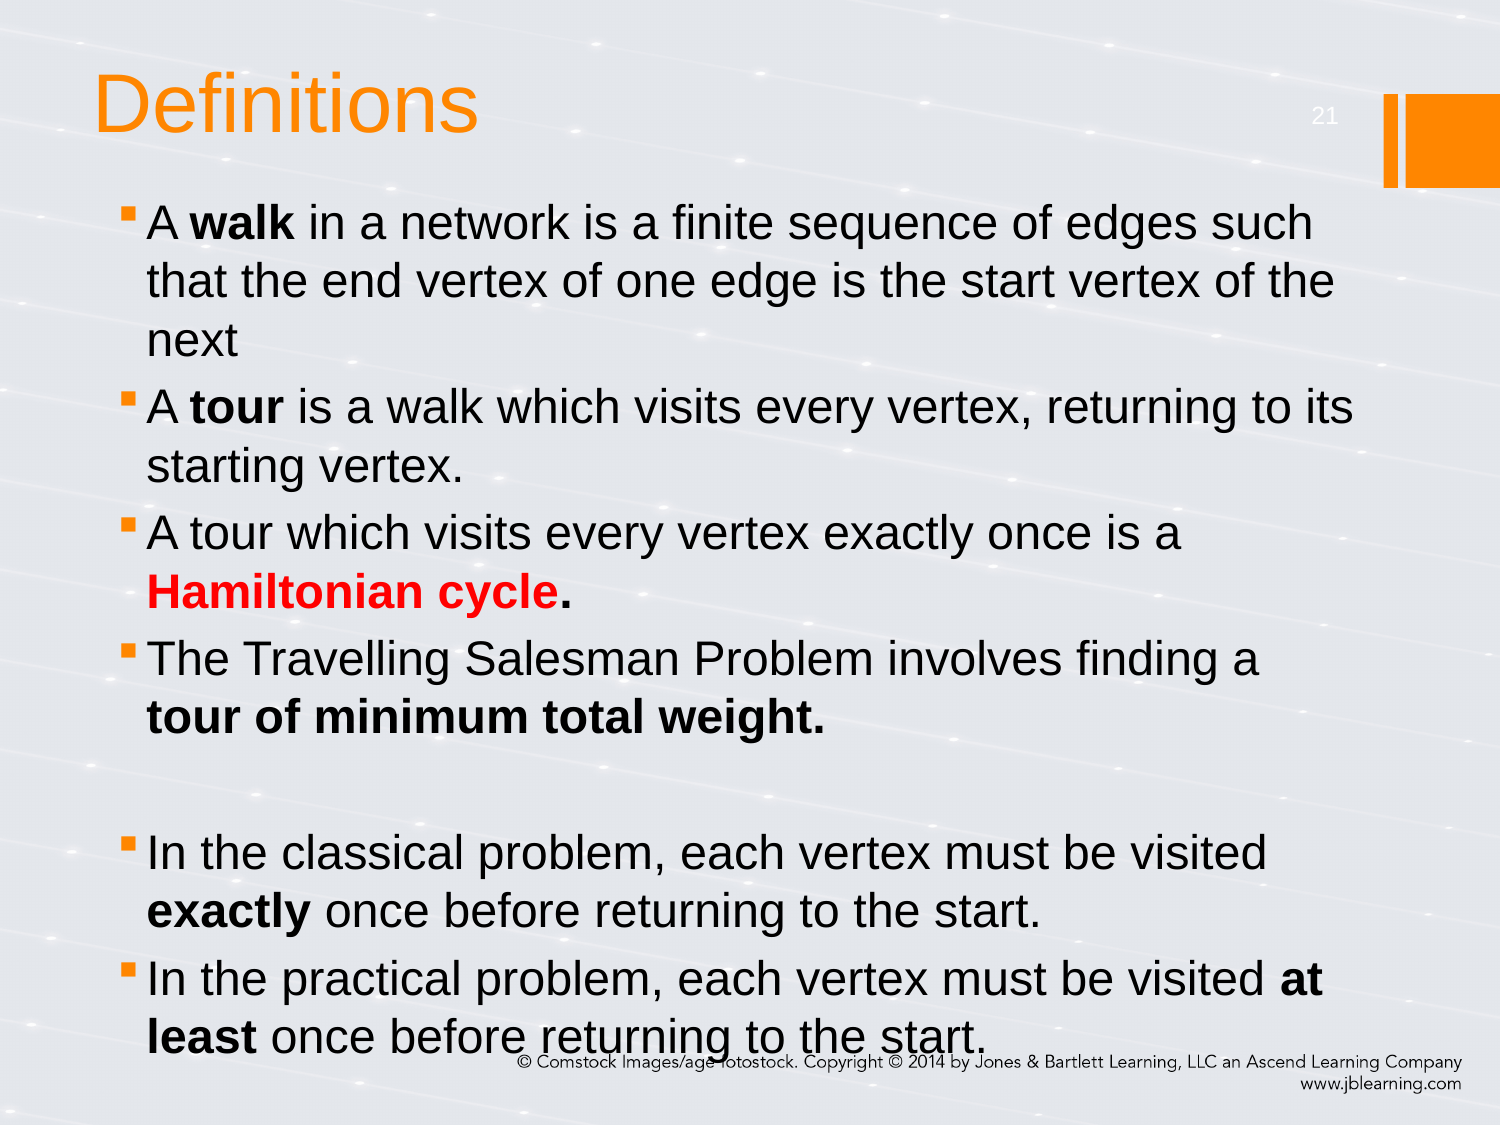

# Definitions
21
A walk in a network is a finite sequence of edges such that the end vertex of one edge is the start vertex of the next
A tour is a walk which visits every vertex, returning to its starting vertex.
A tour which visits every vertex exactly once is a Hamiltonian cycle.
The Travelling Salesman Problem involves finding a tour of minimum total weight.

In the classical problem, each vertex must be visited exactly once before returning to the start.
In the practical problem, each vertex must be visited at least once before returning to the start.